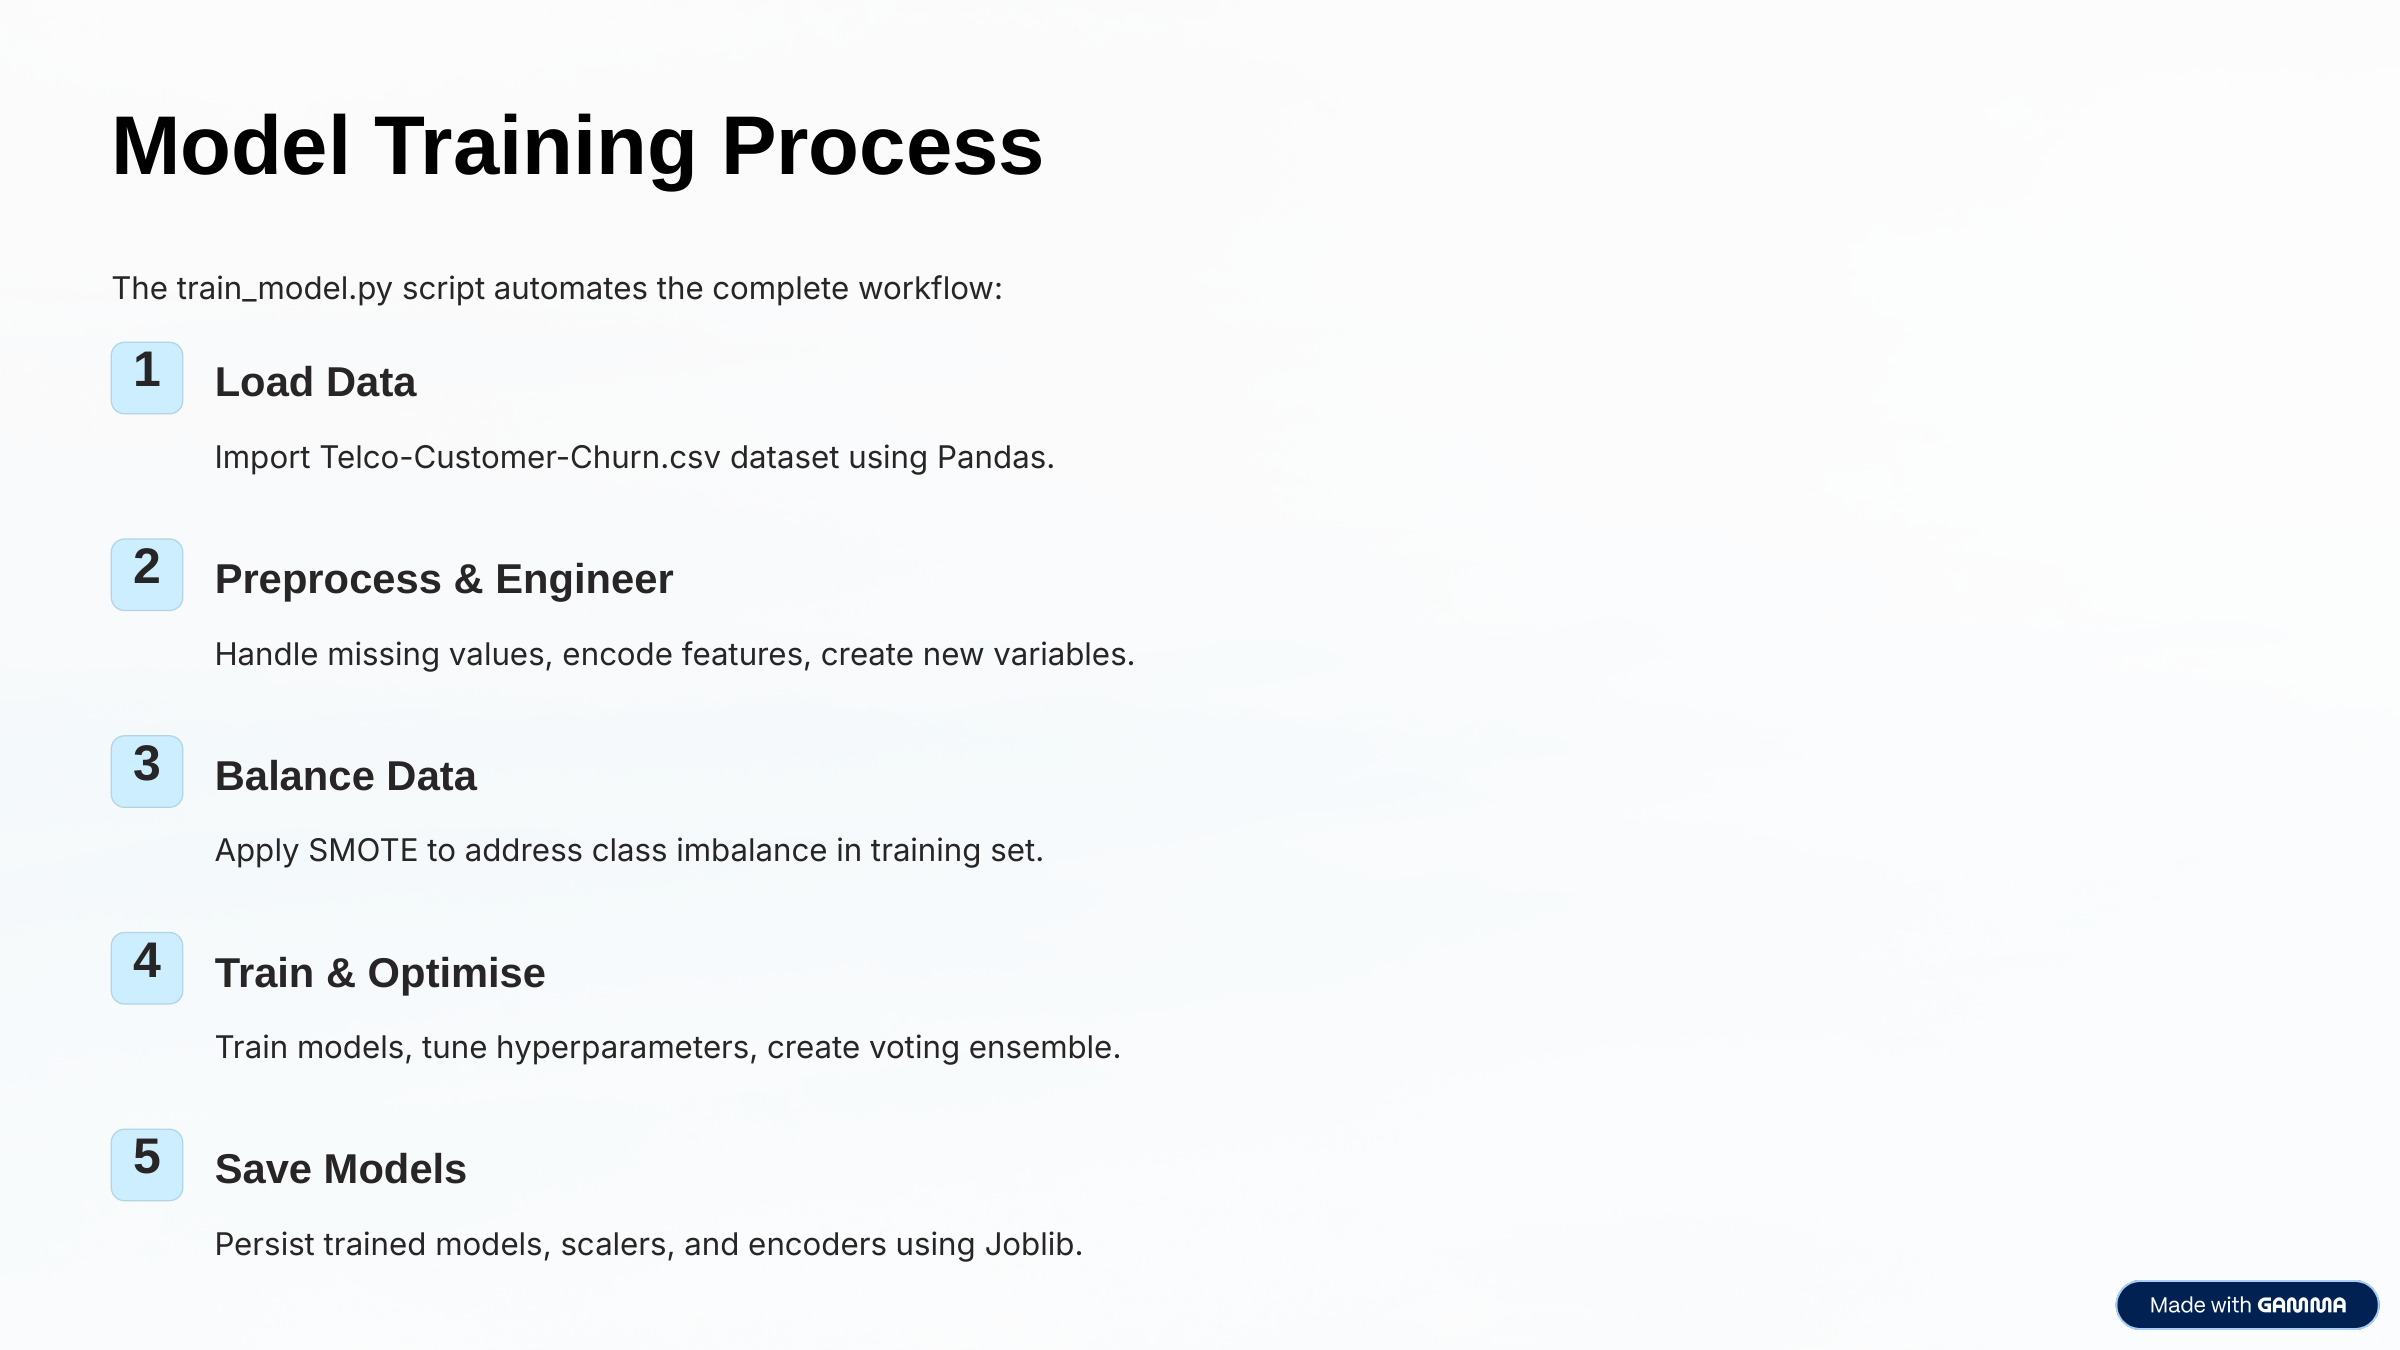

Model Training Process
The train_model.py script automates the complete workflow:

1
Load Data
Import Telco-Customer-Churn.csv dataset using Pandas.

2
Preprocess & Engineer
Handle missing values, encode features, create new variables.

3
Balance Data
Apply SMOTE to address class imbalance in training set.

4
Train & Optimise
Train models, tune hyperparameters, create voting ensemble.

5
Save Models
Persist trained models, scalers, and encoders using Joblib.